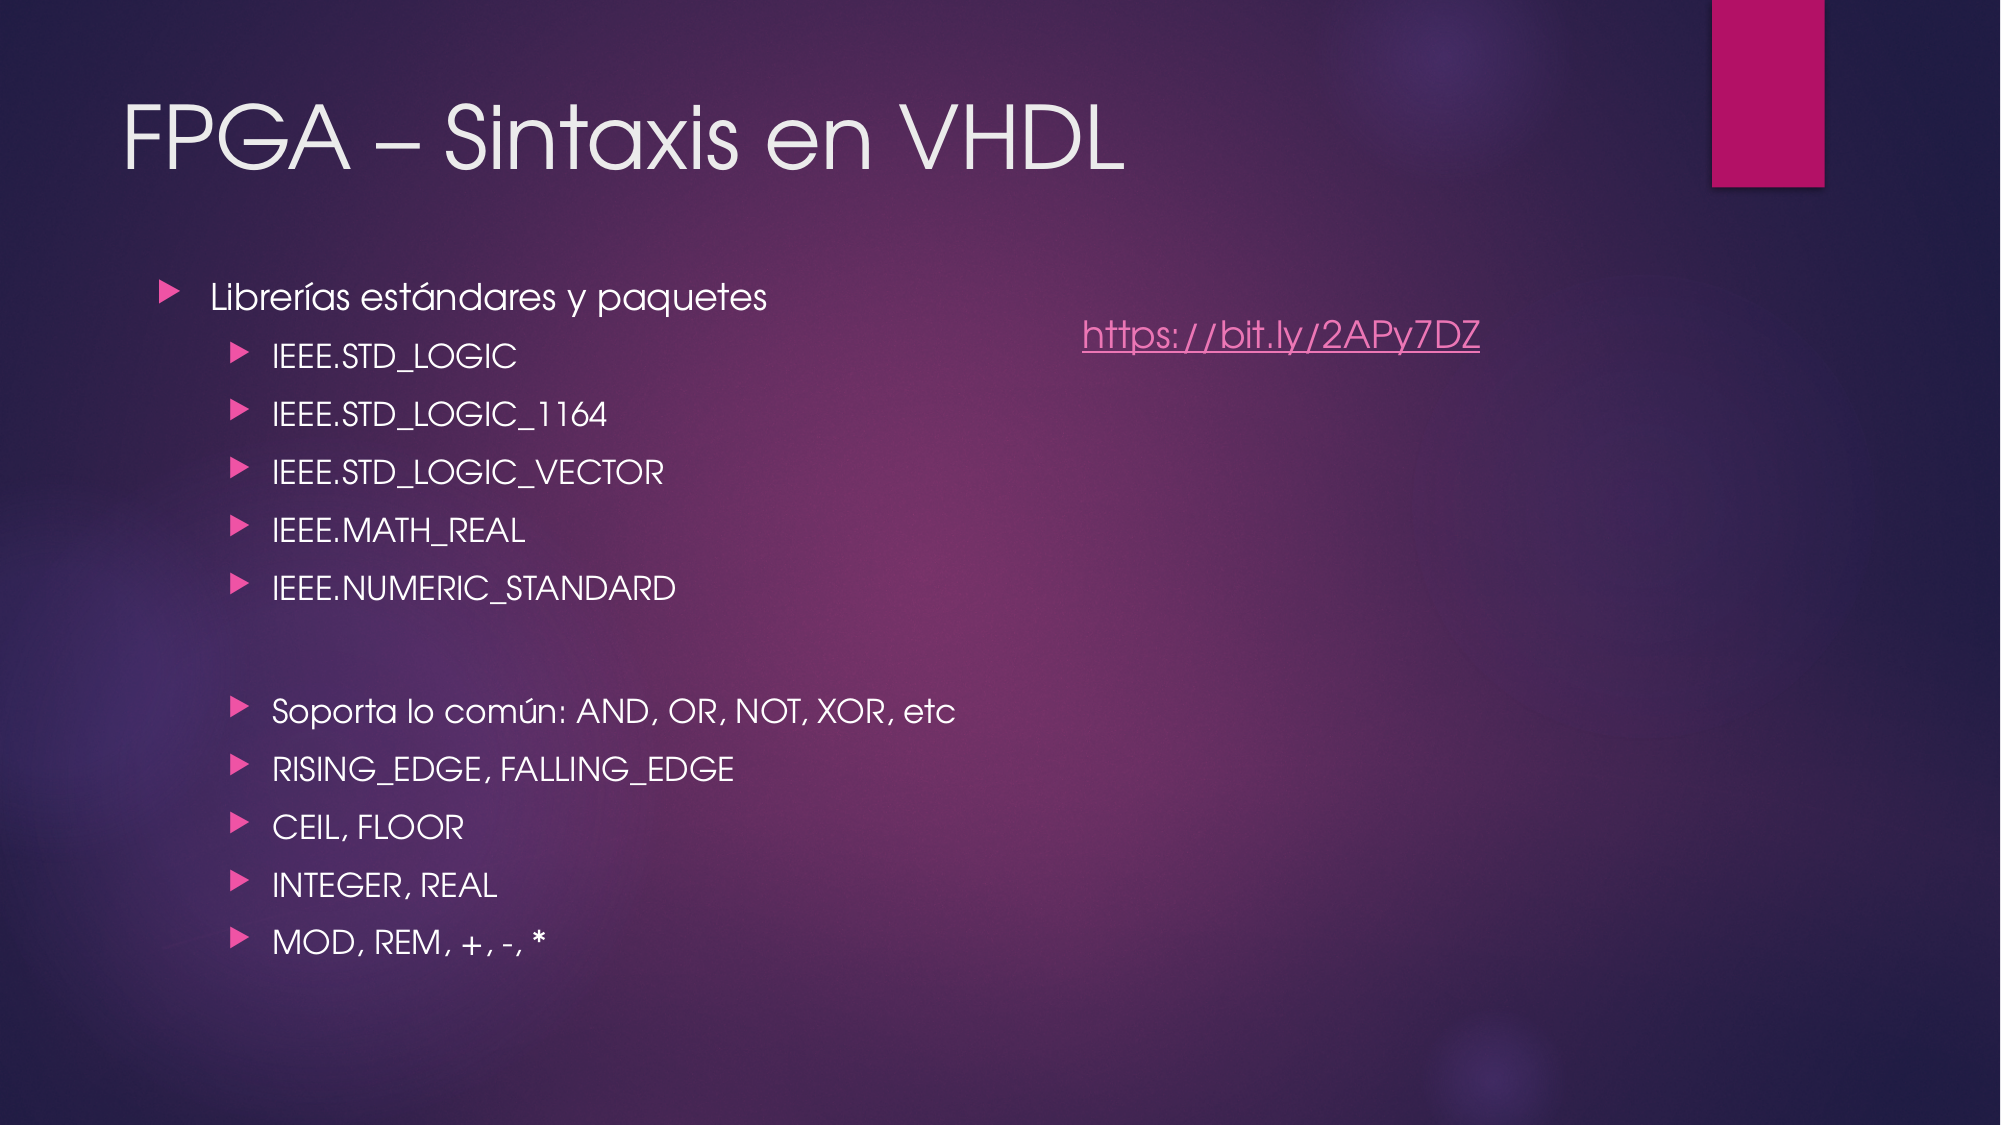

# FPGA – Sintaxis en VHDL
Librerías estándares y paquetes
IEEE.STD_LOGIC
IEEE.STD_LOGIC_1164
IEEE.STD_LOGIC_VECTOR
IEEE.MATH_REAL
IEEE.NUMERIC_STANDARD

Soporta lo común: AND, OR, NOT, XOR, etc
RISING_EDGE, FALLING_EDGE
CEIL, FLOOR
INTEGER, REAL
MOD, REM, +, -, *
https://bit.ly/2APy7DZ